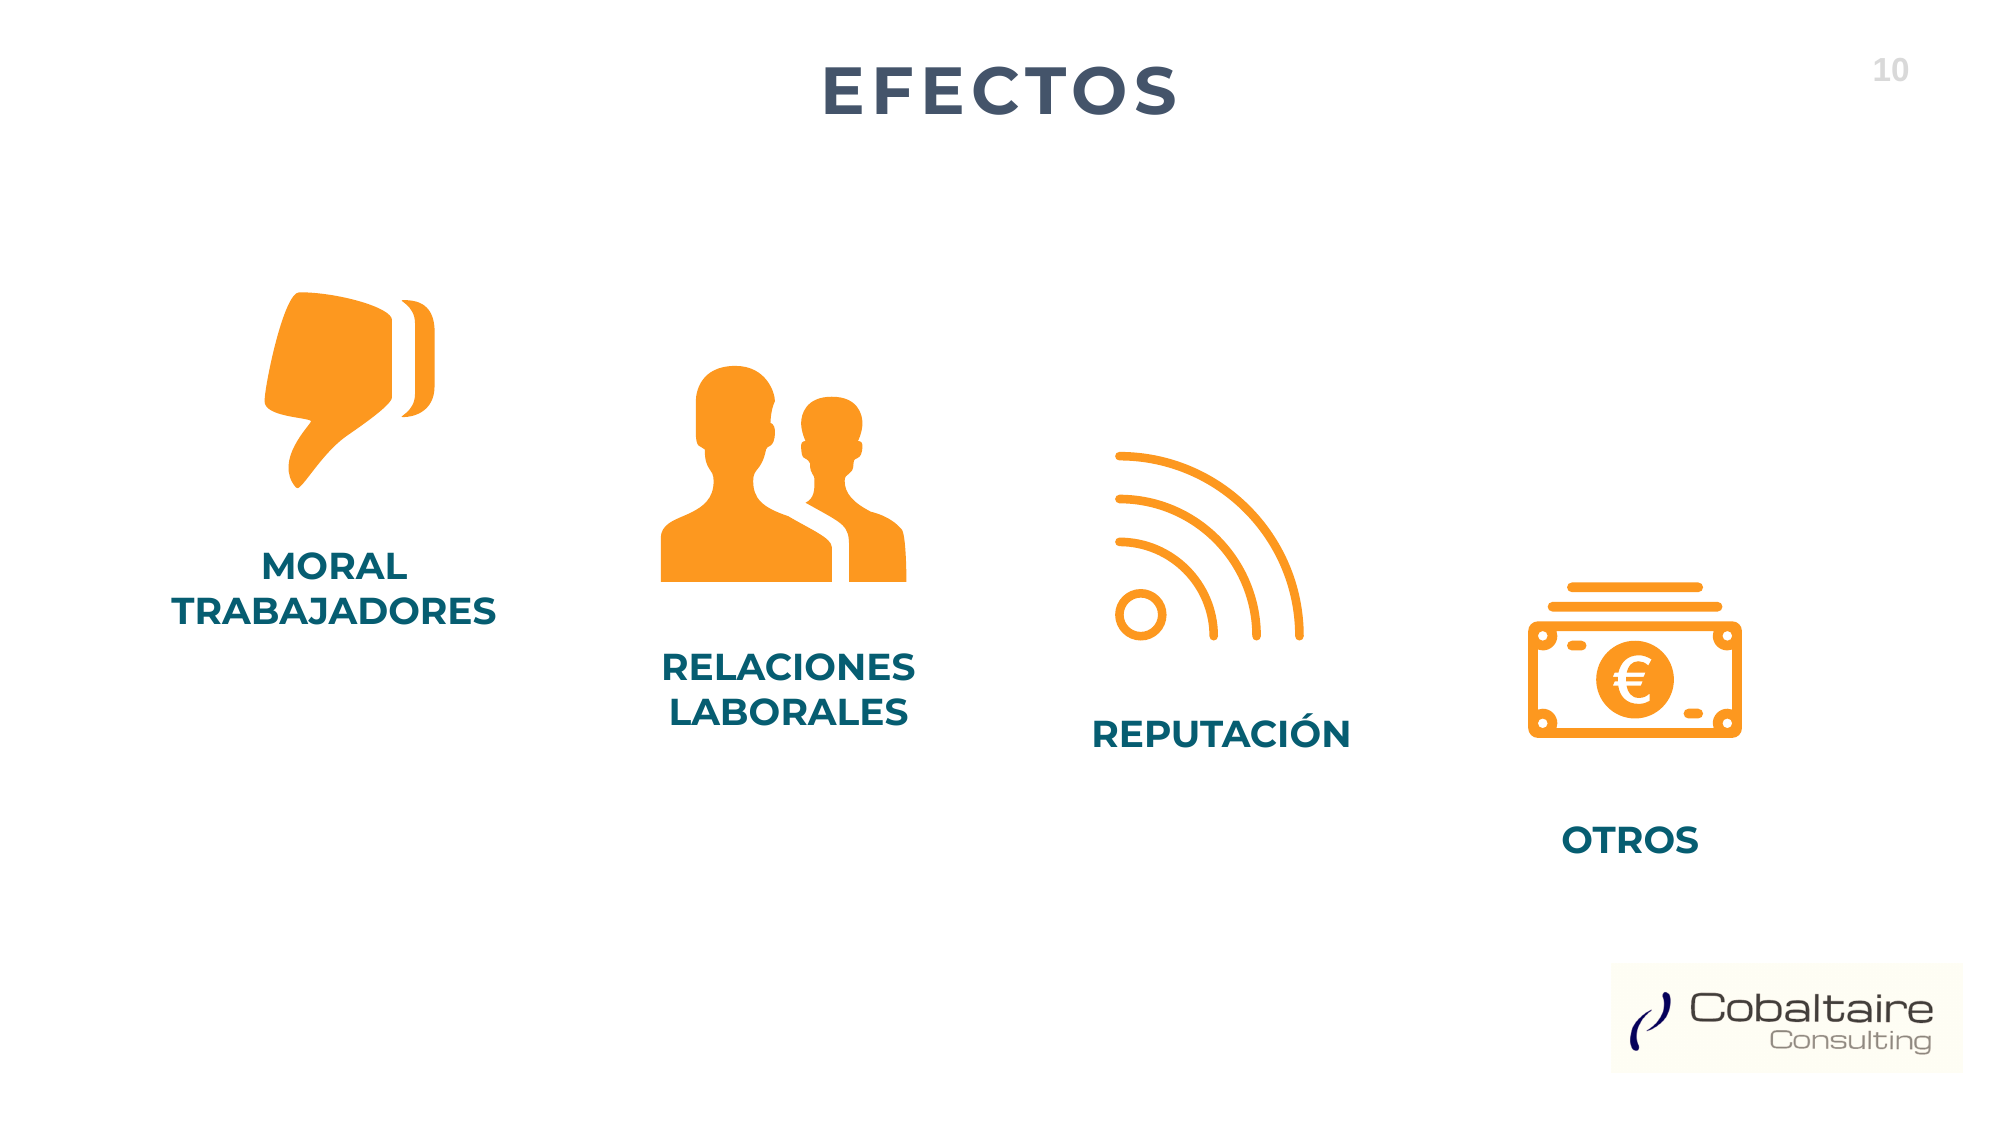

EFECTOS

MORAL TRABAJADORES

RELACIONES LABORALES
REPUTACIÓN
OTROS